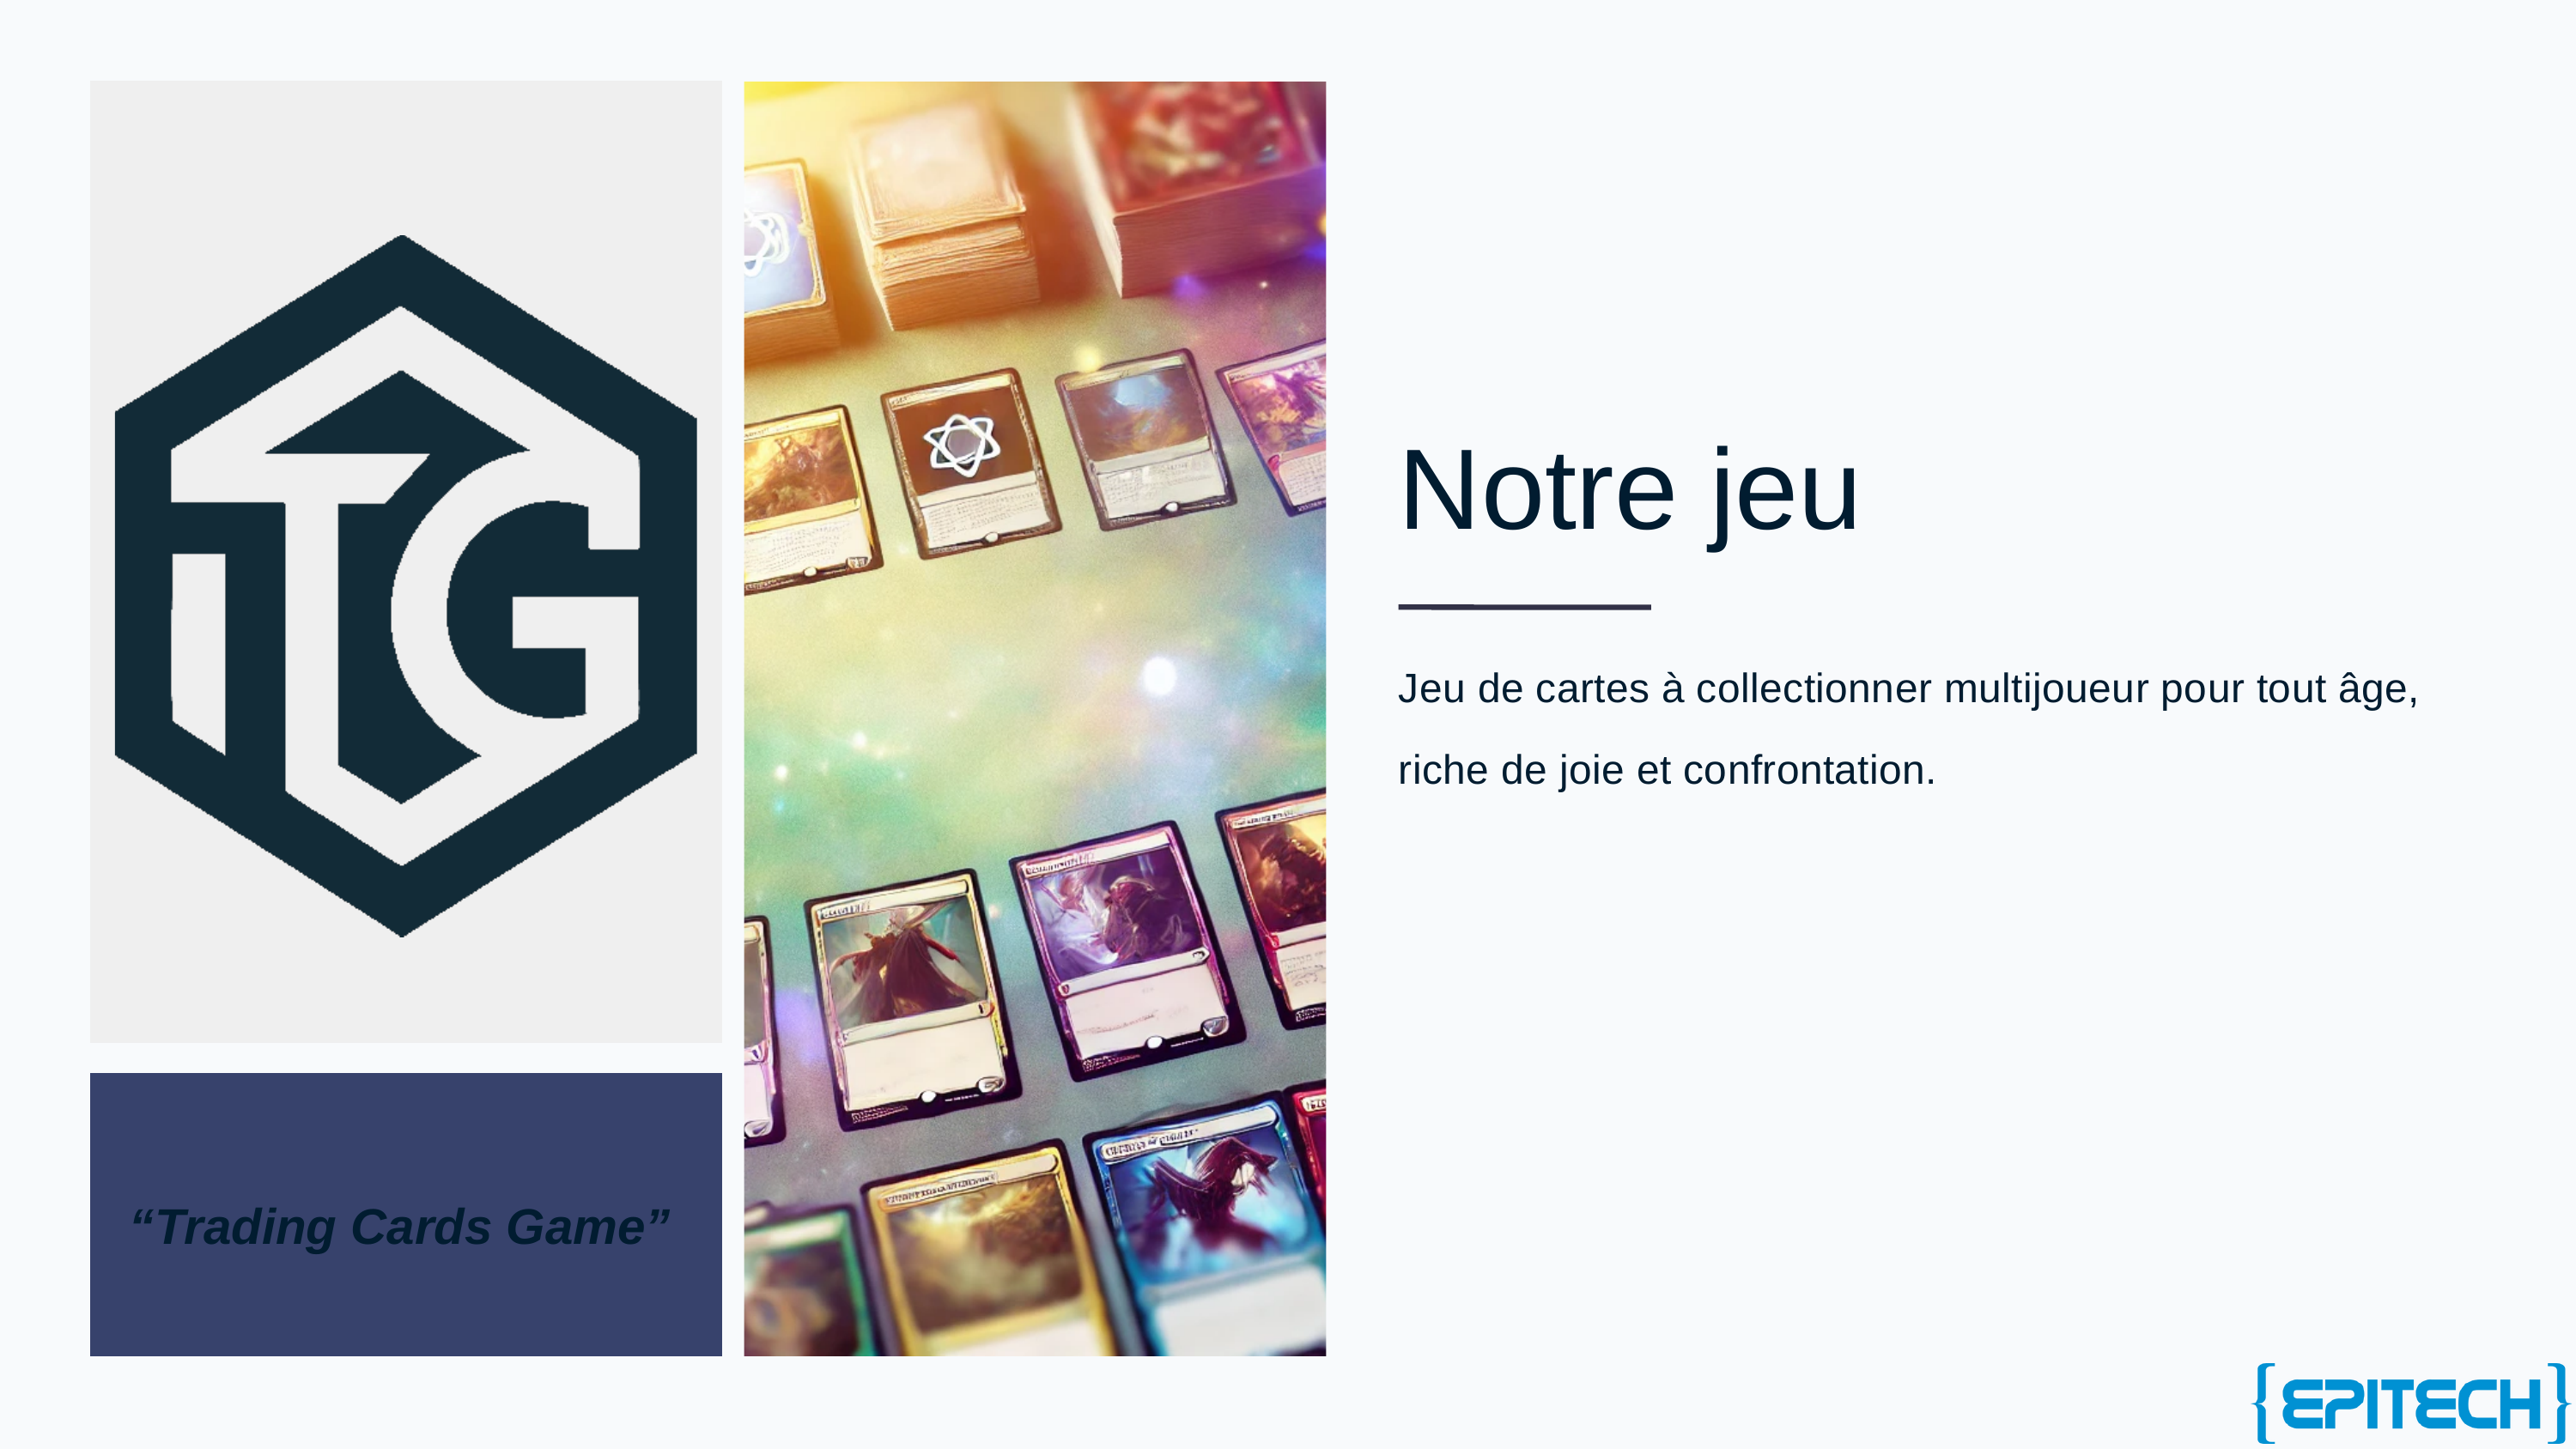

Notre jeu

Jeu de cartes à collectionner multijoueur pour tout âge, riche de joie et confrontation.

“Trading Cards Game”